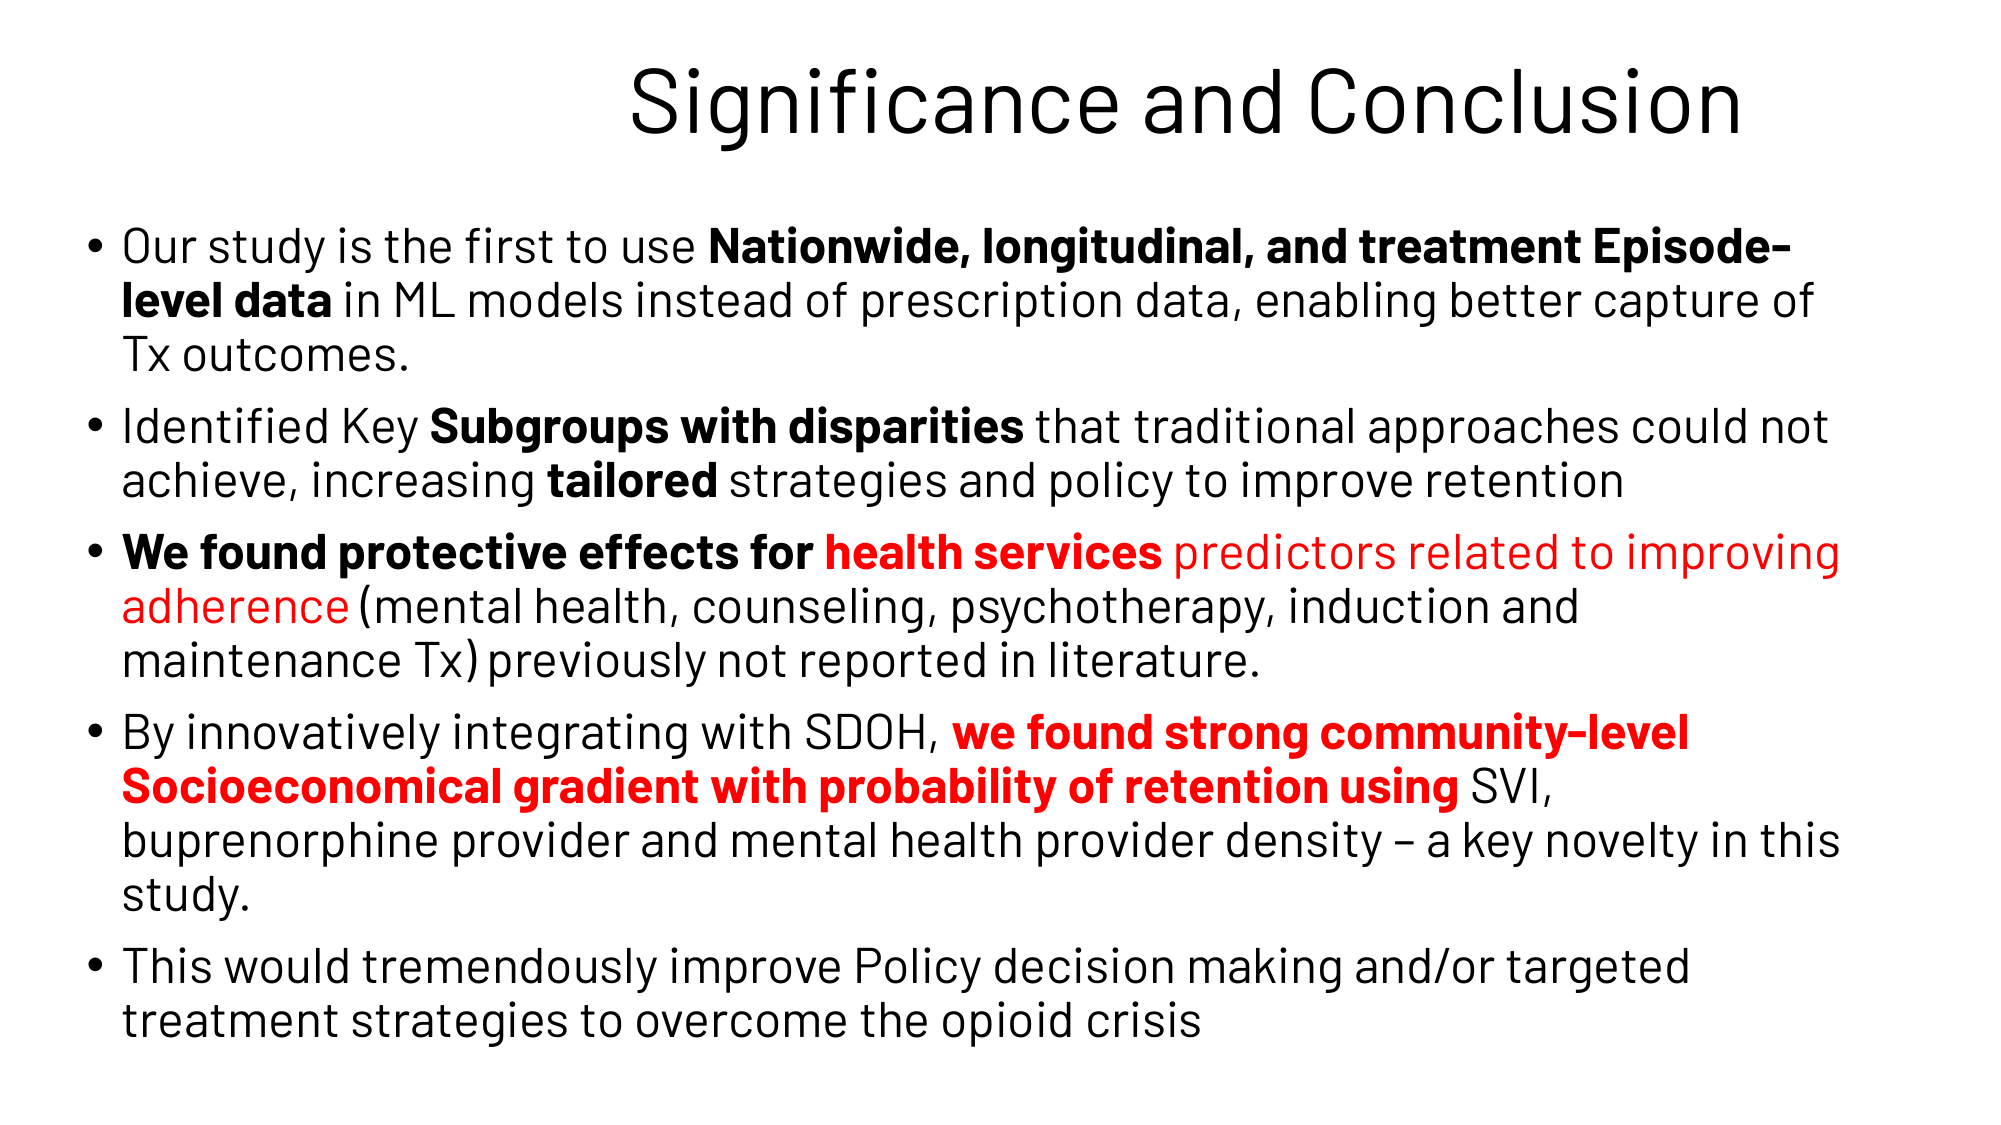

# Significance and Conclusion
Our study is the first to use Nationwide, longitudinal, and treatment Episode-level data in ML models instead of prescription data, enabling better capture of Tx outcomes.
Identified Key Subgroups with disparities that traditional approaches could not achieve, increasing tailored strategies and policy to improve retention
We found protective effects for health services predictors related to improving adherence (mental health, counseling, psychotherapy, induction and maintenance Tx) previously not reported in literature.
By innovatively integrating with SDOH, we found strong community-level Socioeconomical gradient with probability of retention using SVI, buprenorphine provider and mental health provider density – a key novelty in this study.
This would tremendously improve Policy decision making and/or targeted treatment strategies to overcome the opioid crisis